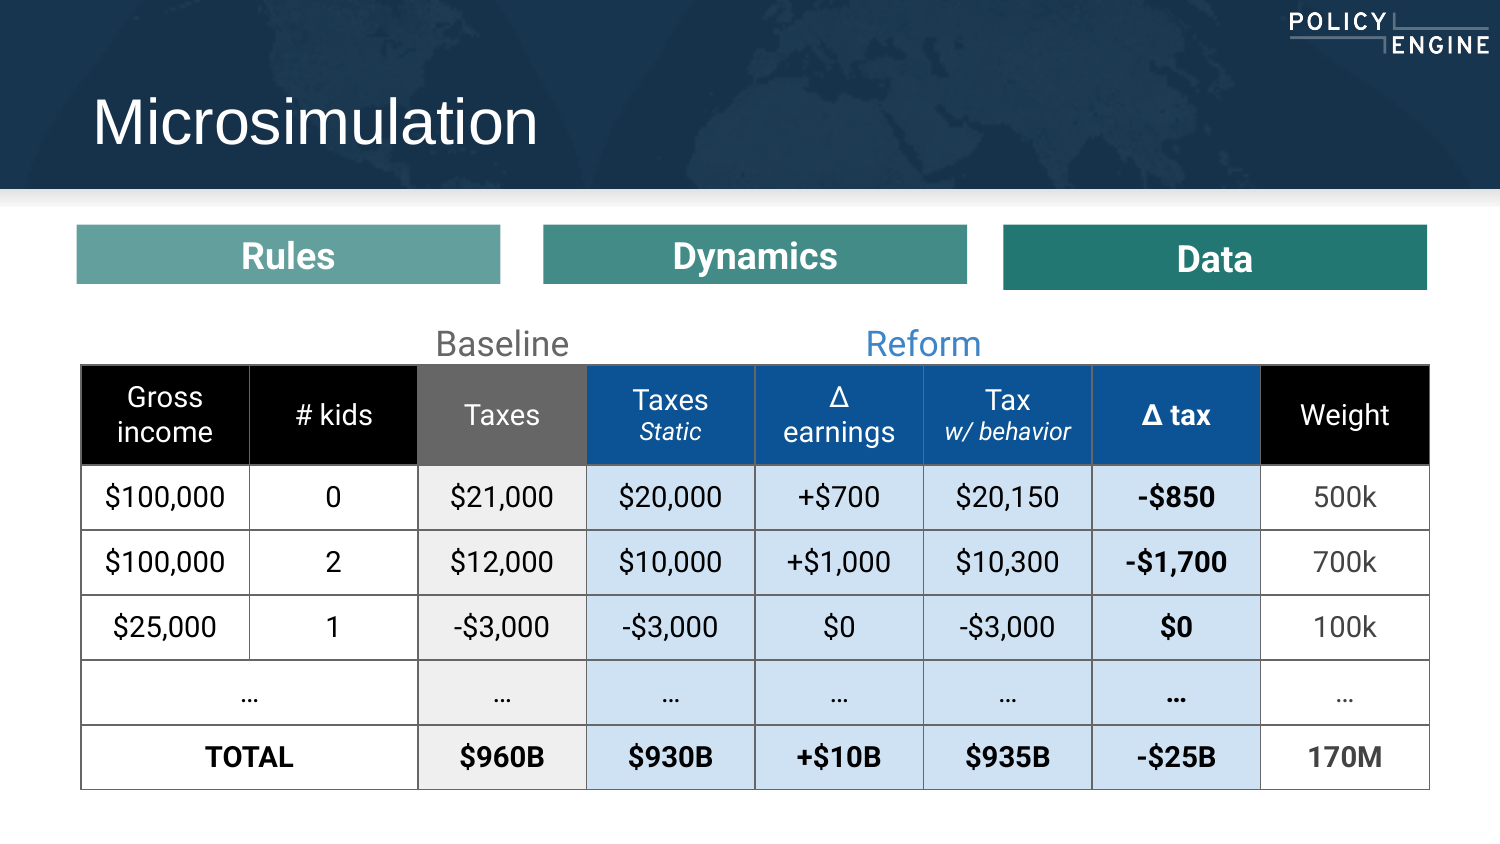

# Microsimulation
Rules
Dynamics
Data
Baseline
Reform
| Gross income | # kids | Taxes | Taxes Static | Δ earnings | Tax w/ behavior | Δ tax | Weight |
| --- | --- | --- | --- | --- | --- | --- | --- |
| $100,000 | 0 | $21,000 | $20,000 | +$700 | $20,150 | -$850 | 500k |
| $100,000 | 2 | $12,000 | $10,000 | +$1,000 | $10,300 | -$1,700 | 700k |
| $25,000 | 1 | -$3,000 | -$3,000 | $0 | -$3,000 | $0 | 100k |
| … |  | … | … | … | … | … | … |
| TOTAL |  | $960B | $930B | +$10B | $935B | -$25B | 170M |